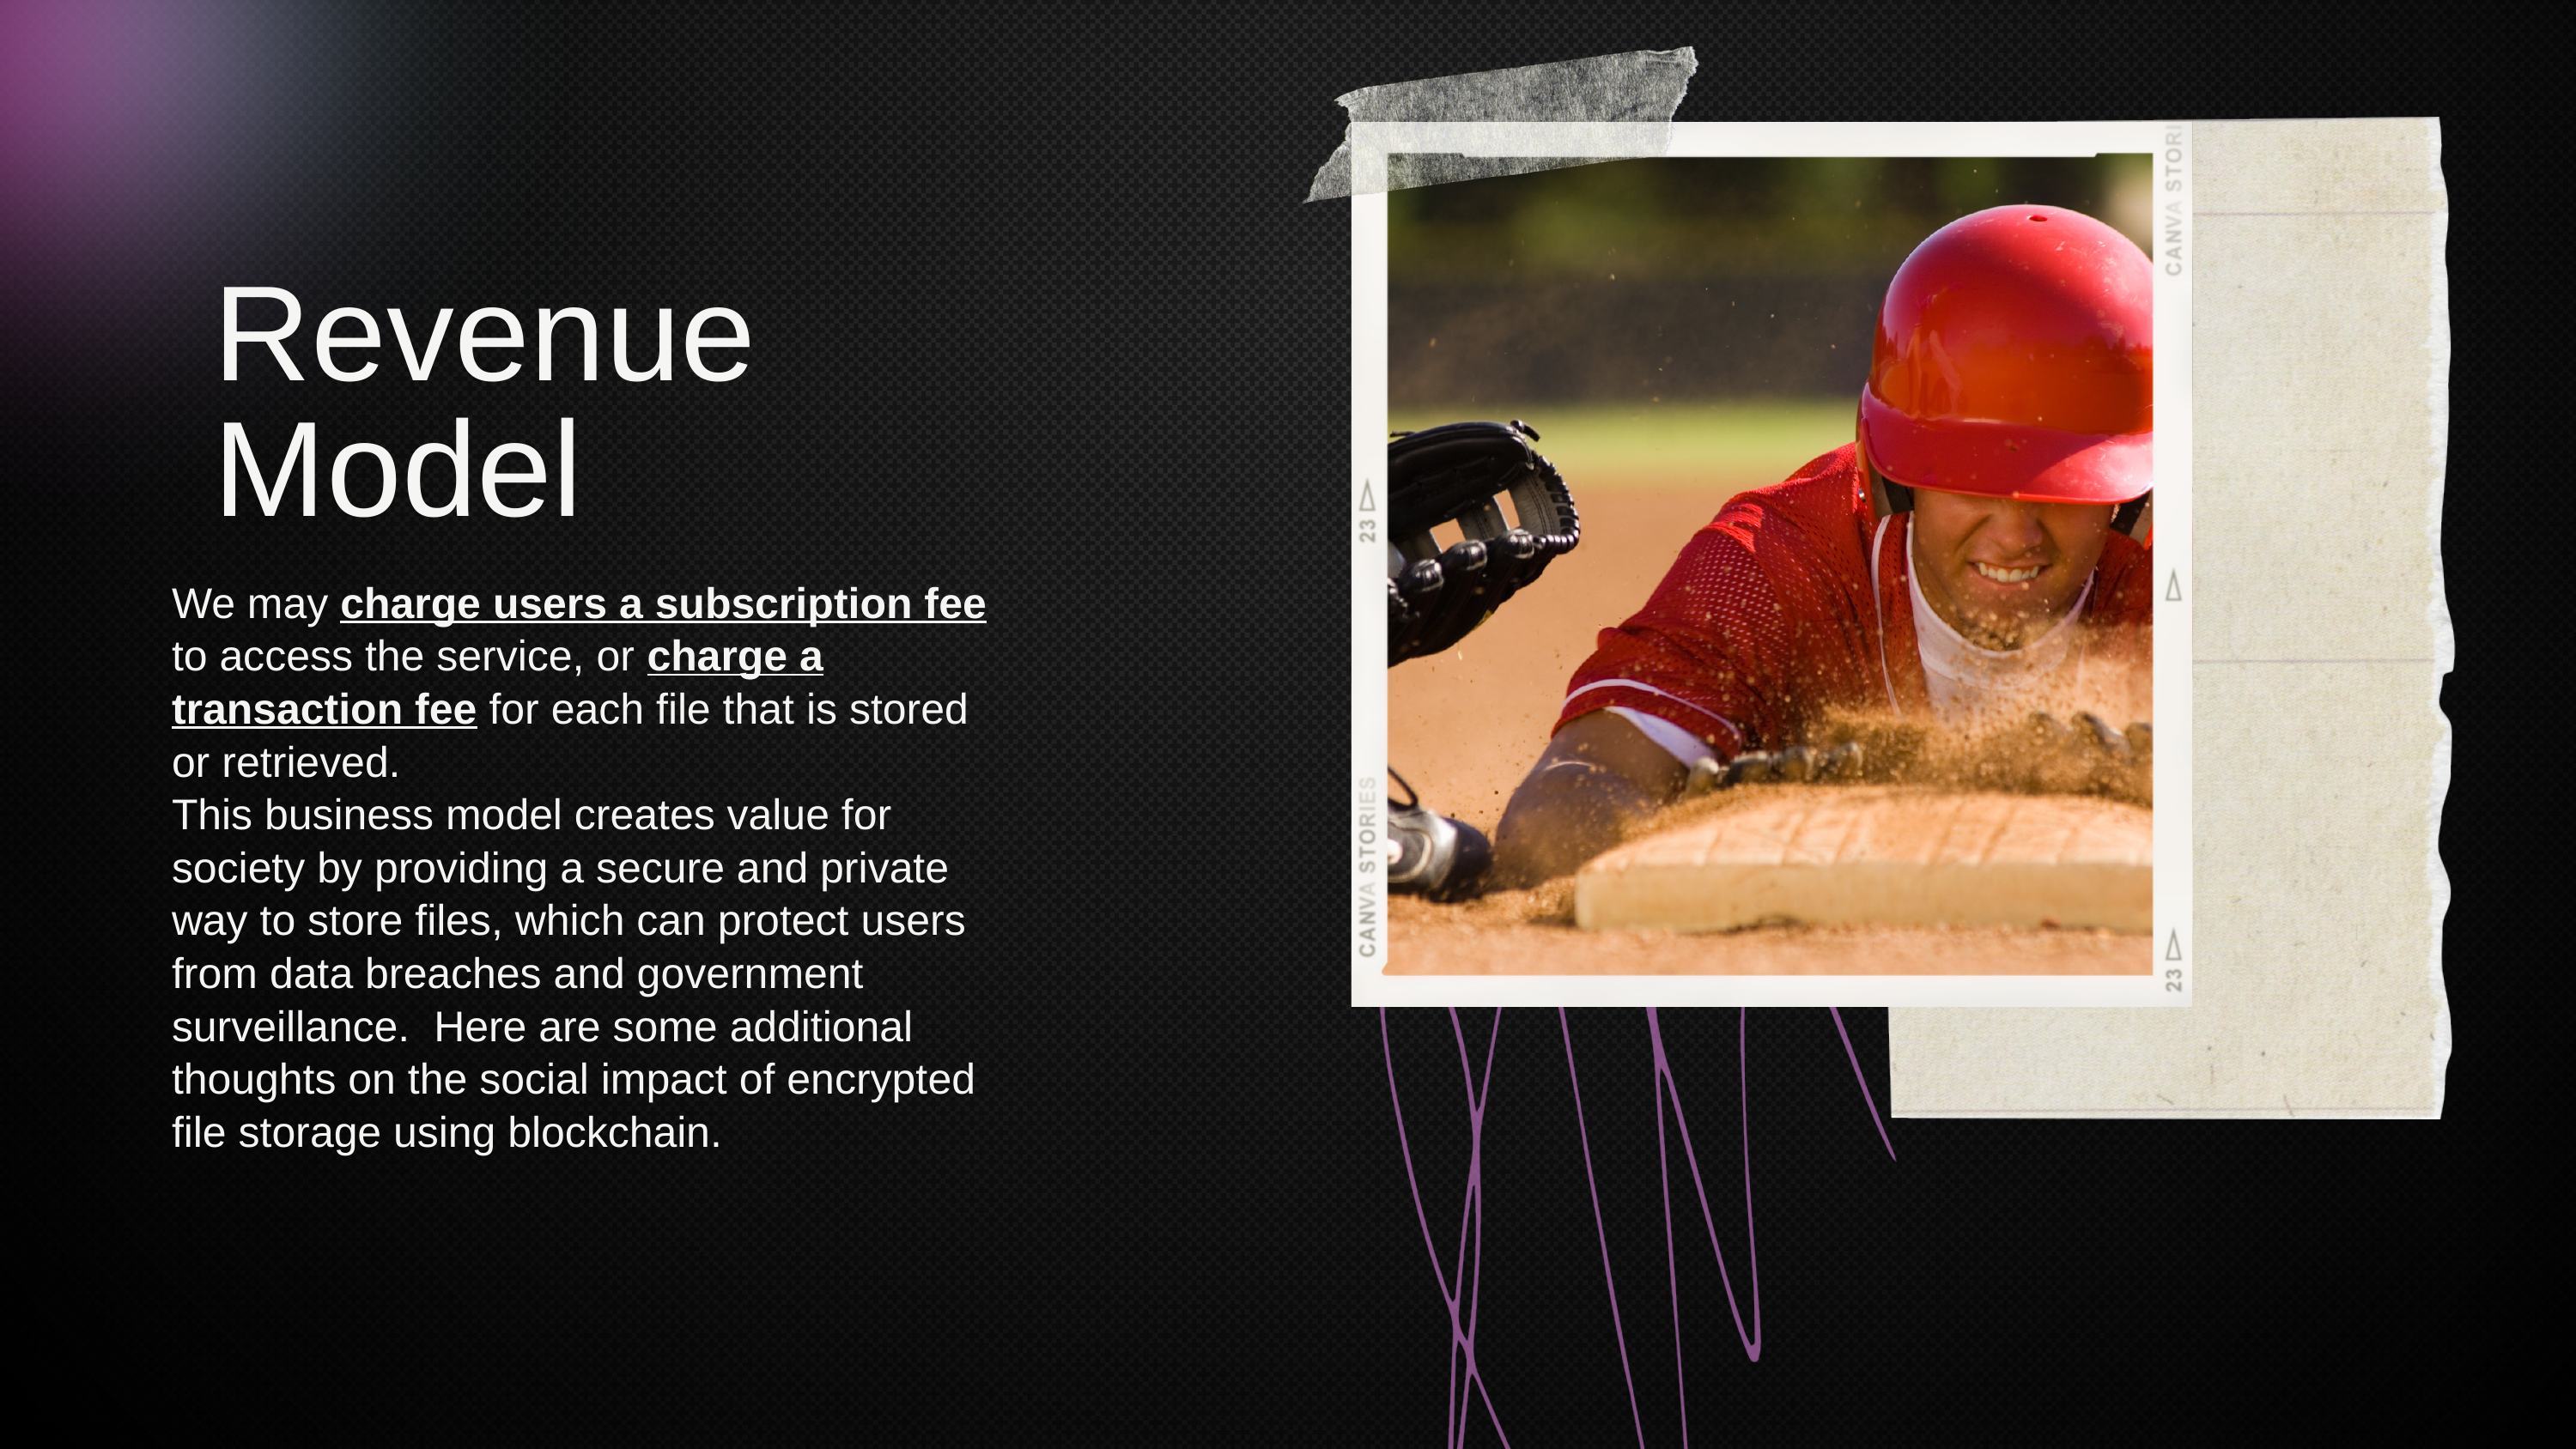

Revenue Model
We may charge users a subscription fee to access the service, or charge a transaction fee for each file that is stored or retrieved.
This business model creates value for society by providing a secure and private way to store files, which can protect users from data breaches and government surveillance.  Here are some additional thoughts on the social impact of encrypted file storage using blockchain.